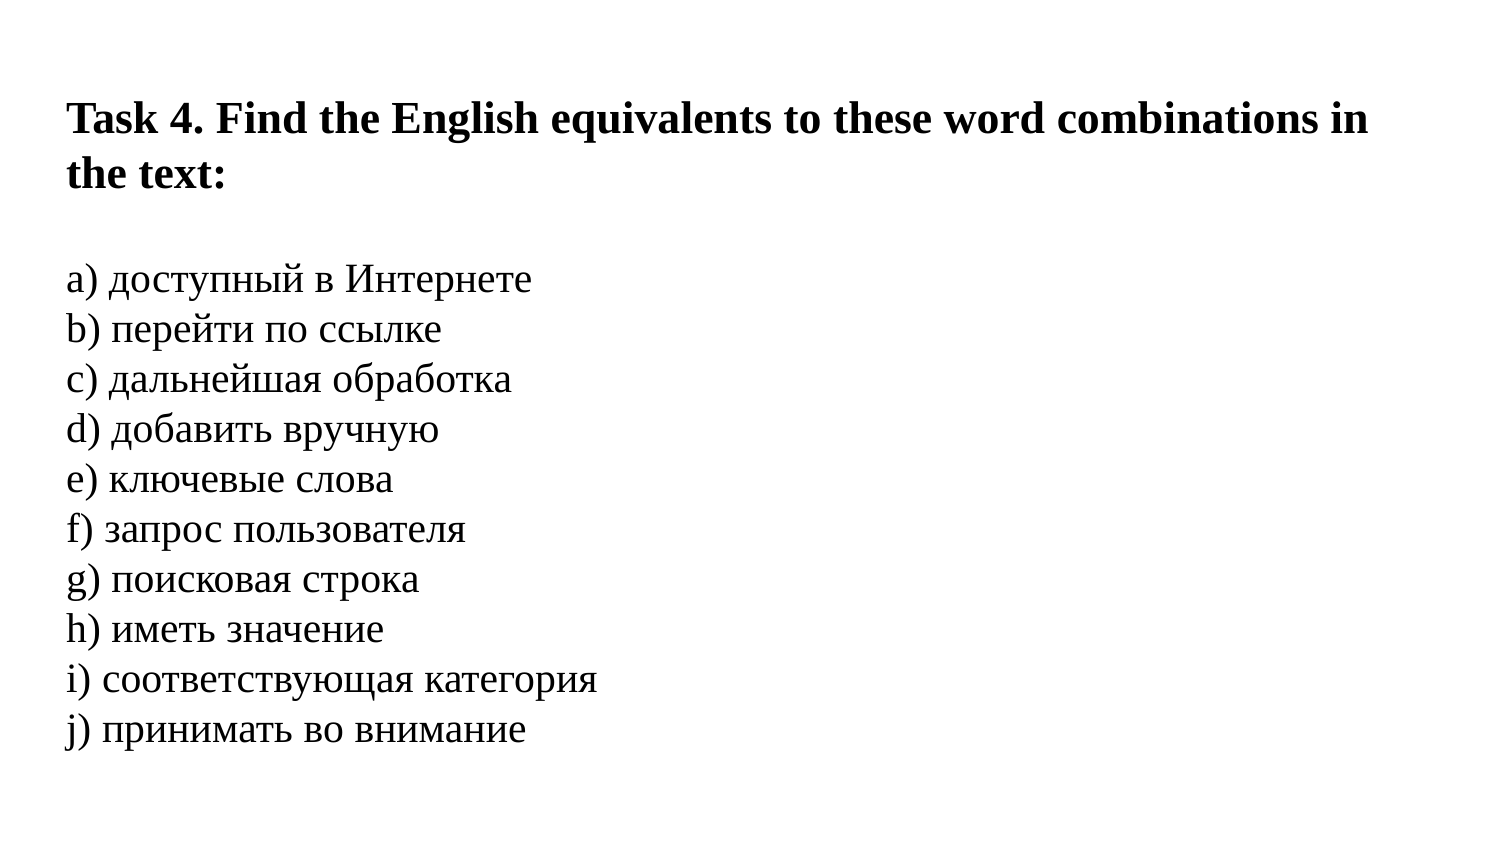

# Task 4. Find the English equivalents to these word combinations in the text:

a) доступный в Интернете
b) перейти по ссылке
c) дальнейшая обработка
d) добавить вручную
e) ключевые слова
f) запрос пользователя
g) поисковая строка
h) иметь значение
i) соответствующая категория
j) принимать во внимание